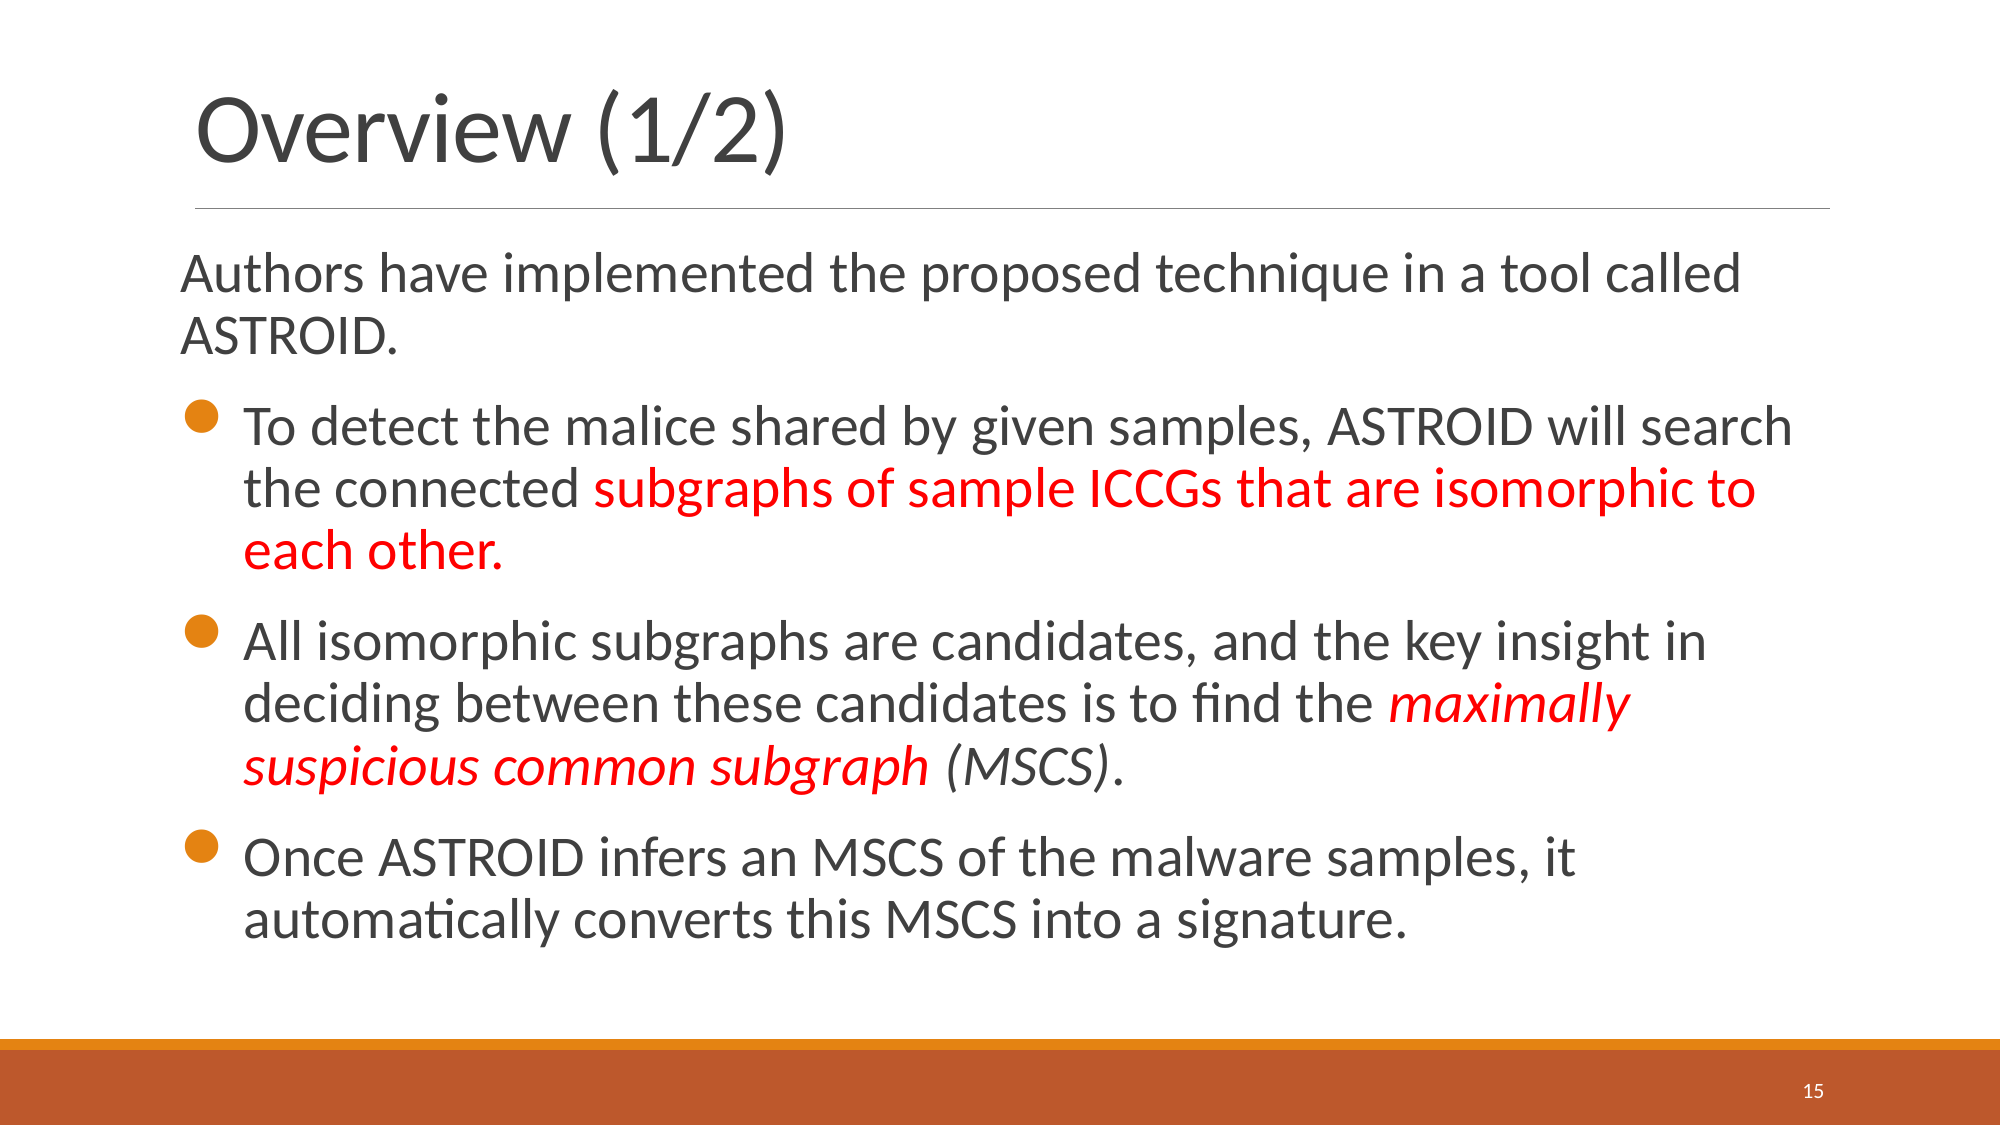

# Overview (1/2)
Authors have implemented the proposed technique in a tool called ASTROID.
To detect the malice shared by given samples, ASTROID will search the connected subgraphs of sample ICCGs that are isomorphic to each other.
All isomorphic subgraphs are candidates, and the key insight in deciding between these candidates is to find the maximally suspicious common subgraph (MSCS).
Once ASTROID infers an MSCS of the malware samples, it automatically converts this MSCS into a signature.
15